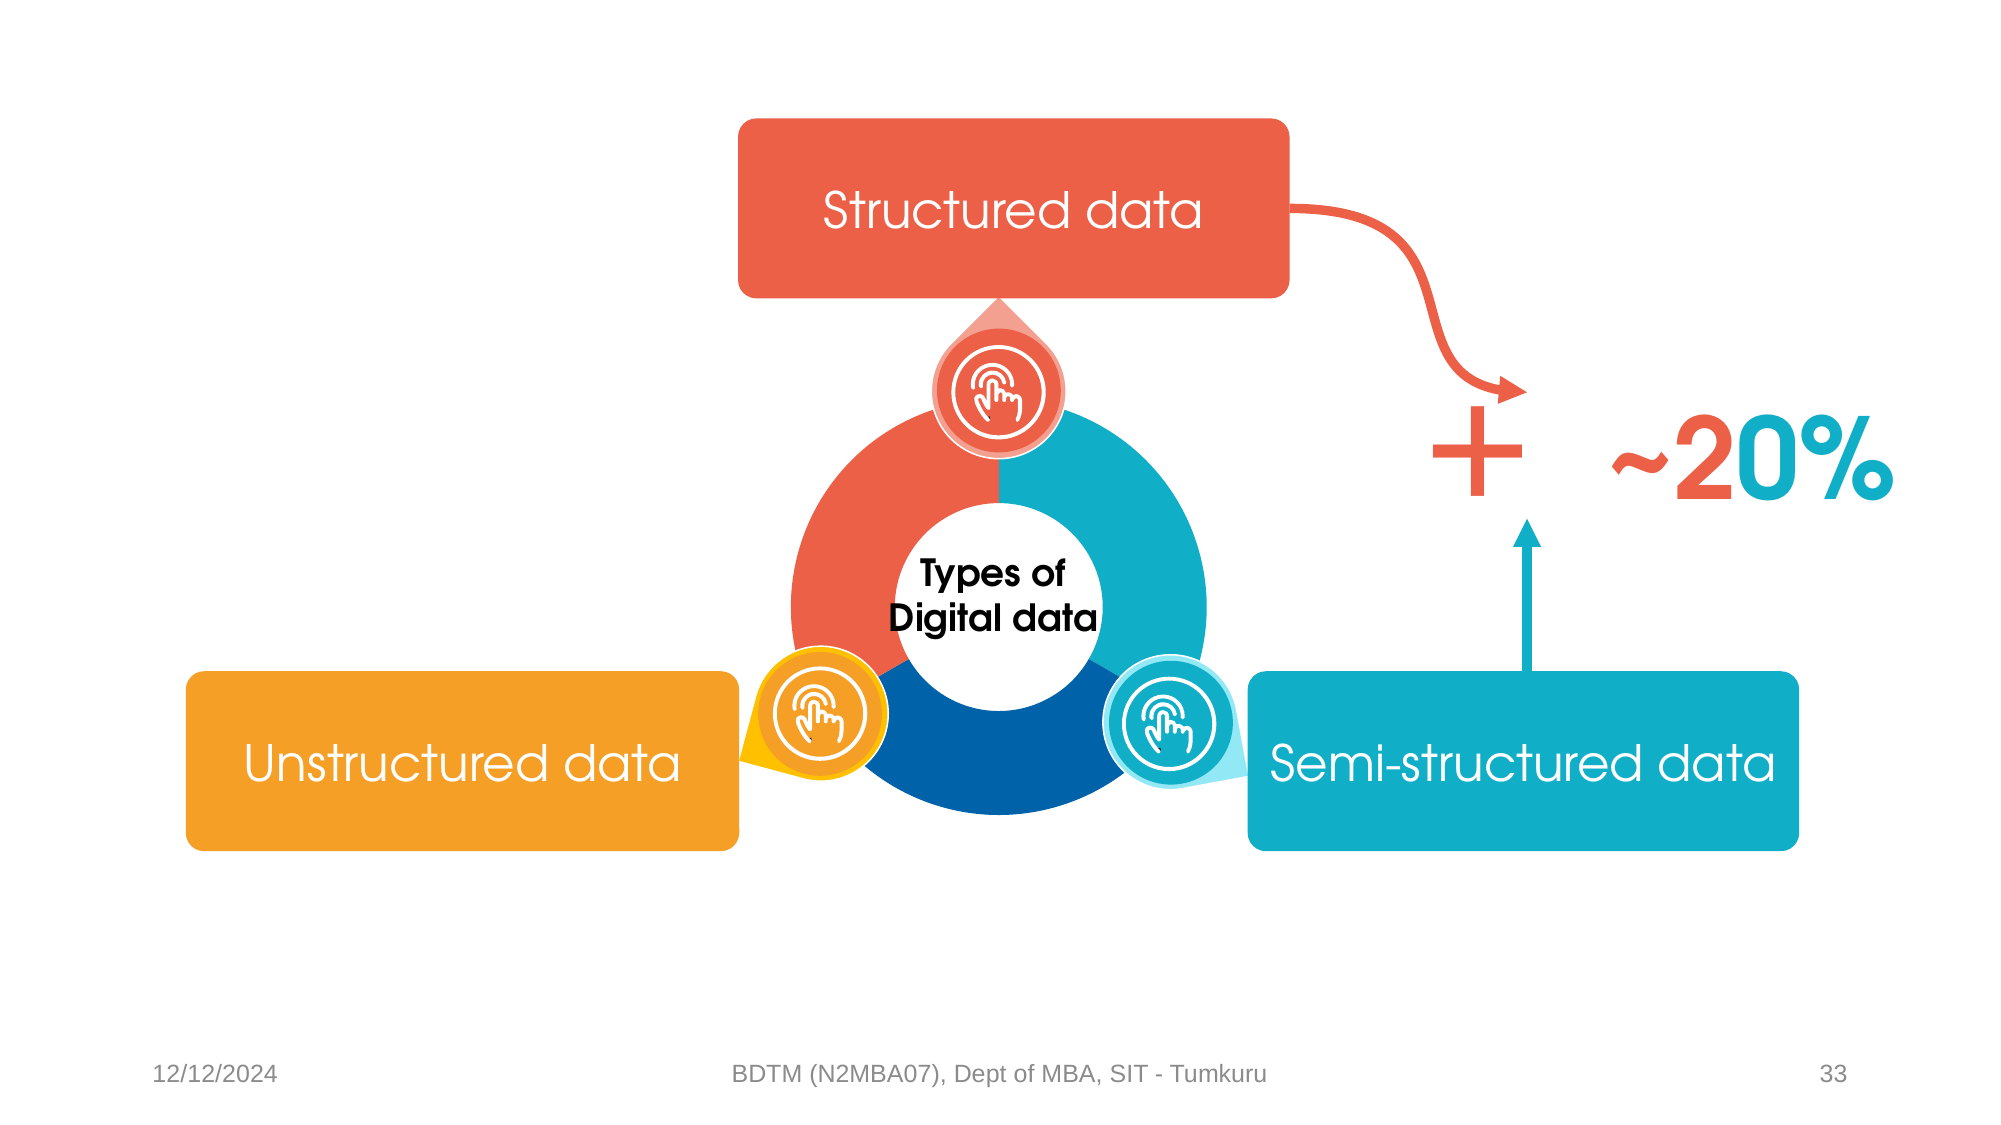

Structured data

+

~20%

### Chart

| Category | Sales |
|---|---|
| 1st Qtr | 0.3 |
| 2nd Qtr | 0.3 |
| 3rd Qtr | 0.3 |
Types of
Digital data

Unstructured data
Semi-structured data

12/12/2024
BDTM (N2MBA07), Dept of MBA, SIT - Tumkuru
33